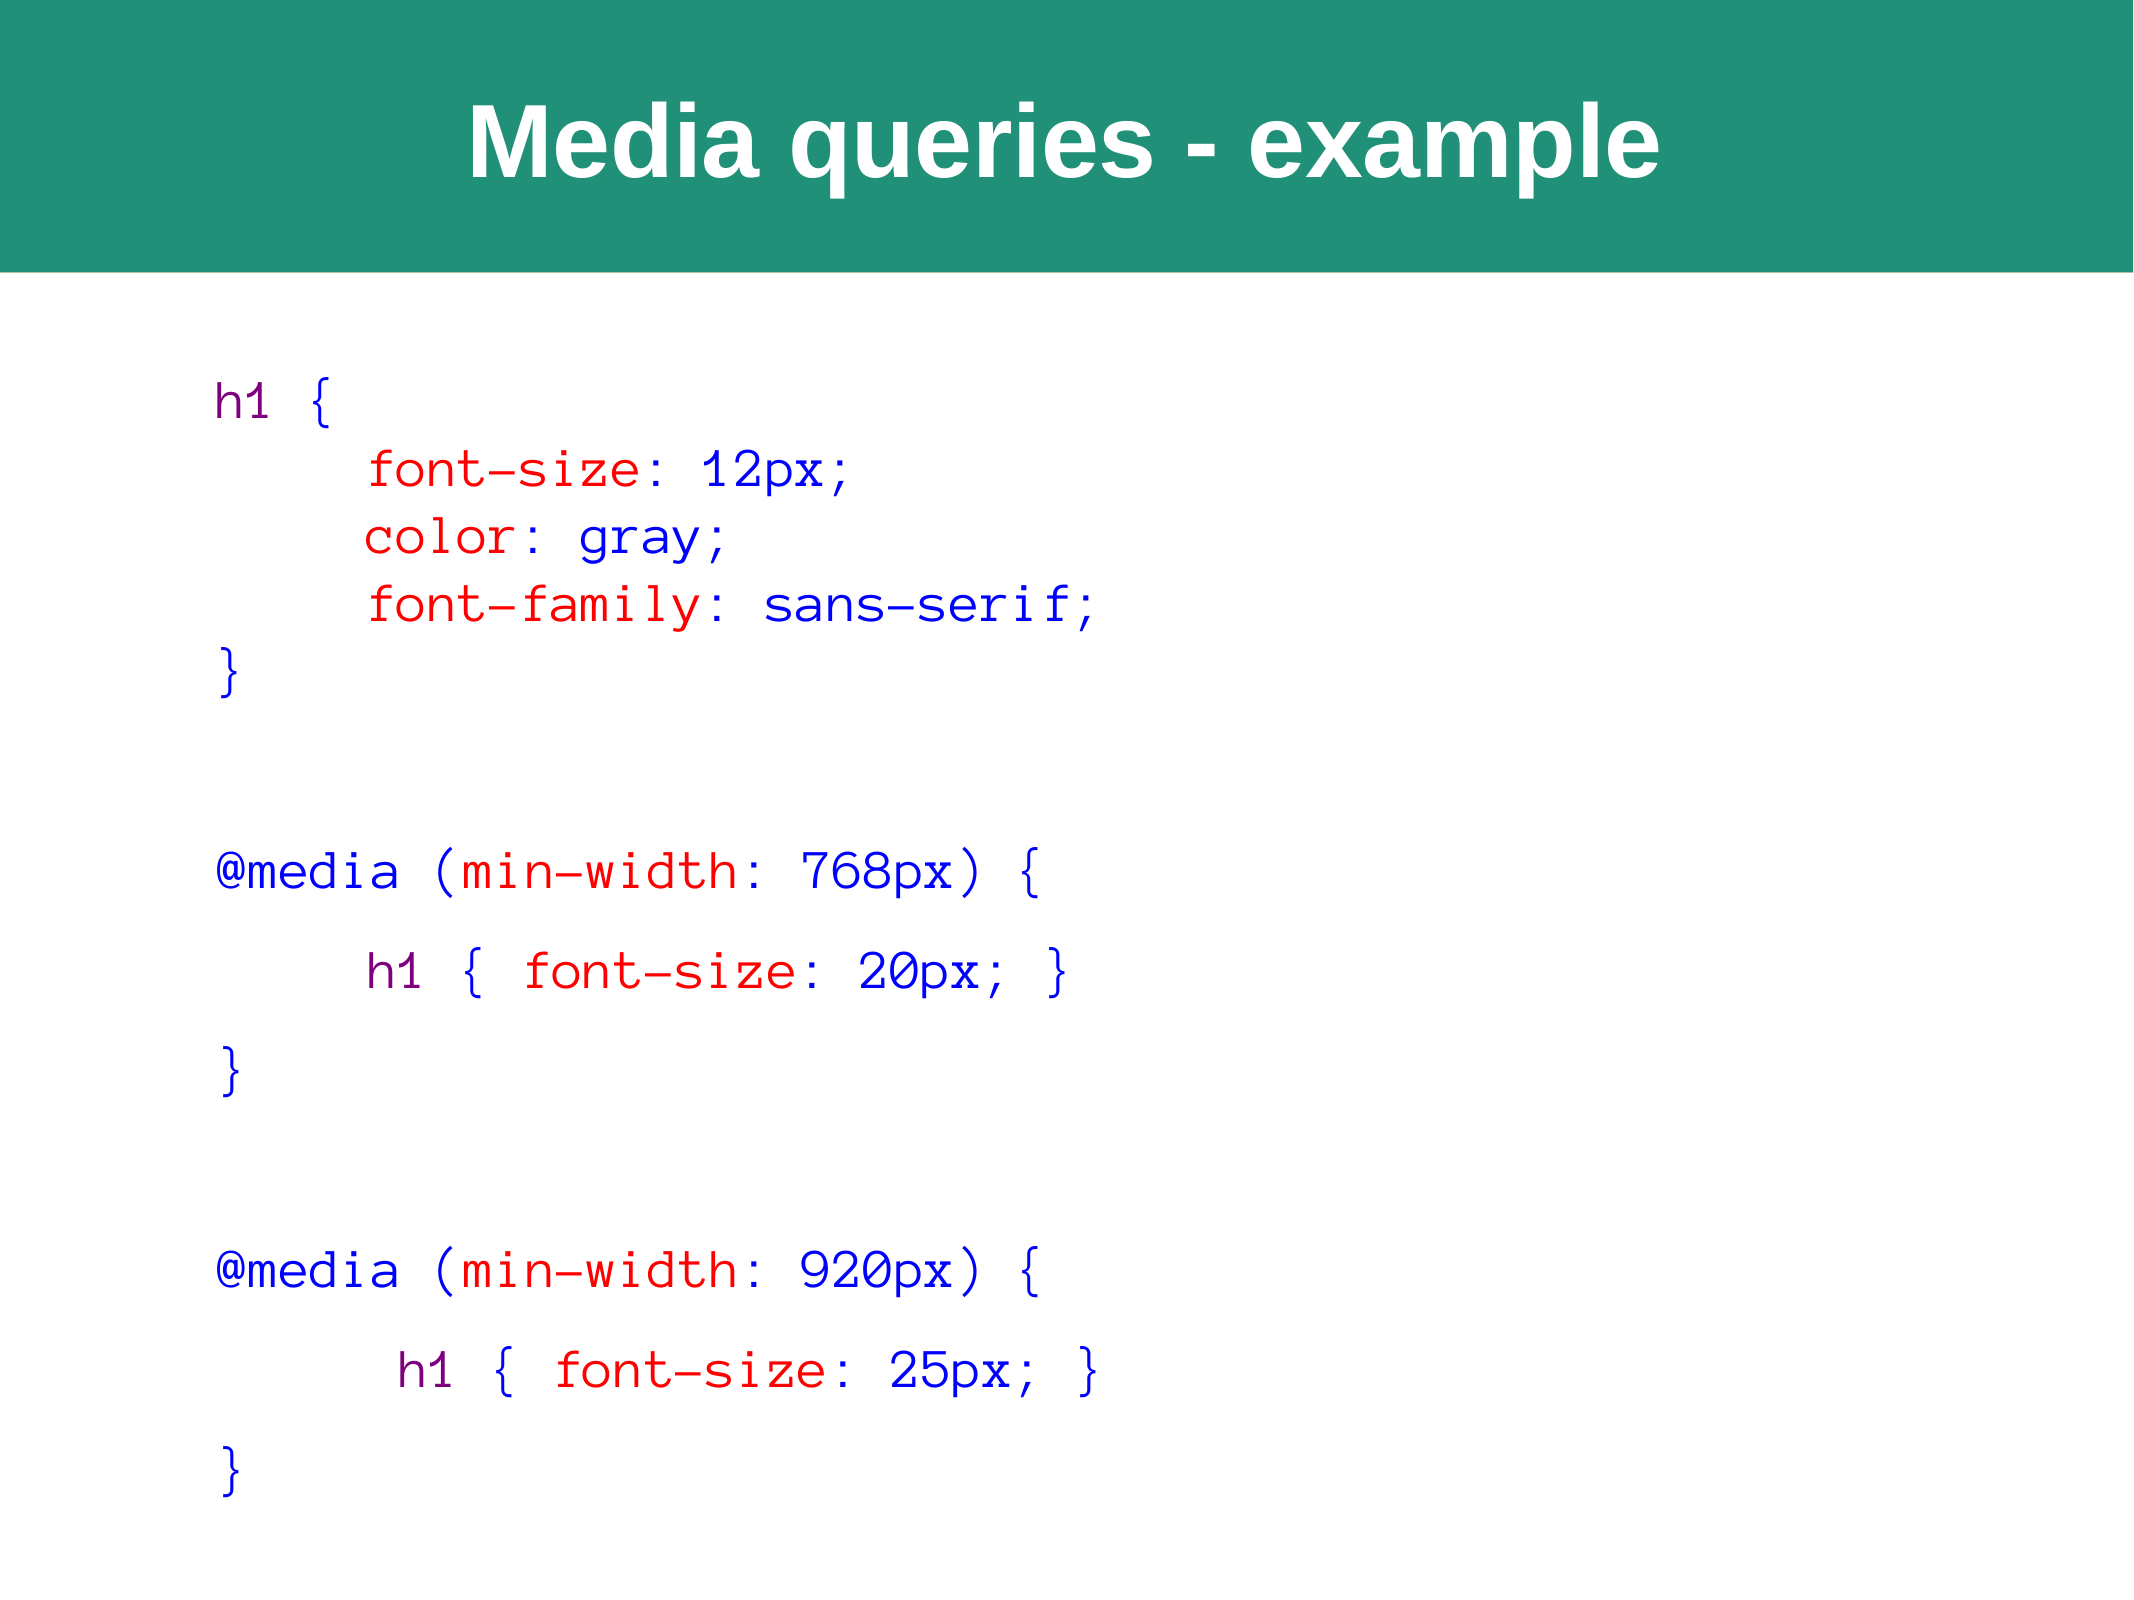

# Media queries - example
h1 {
	font-size: 12px;
	color: gray;
	font-family: sans-serif;
}

@media (min-width: 768px) {
	h1 { font-size: 20px; }
}

@media (min-width: 920px) {
	 h1 { font-size: 25px; }
}